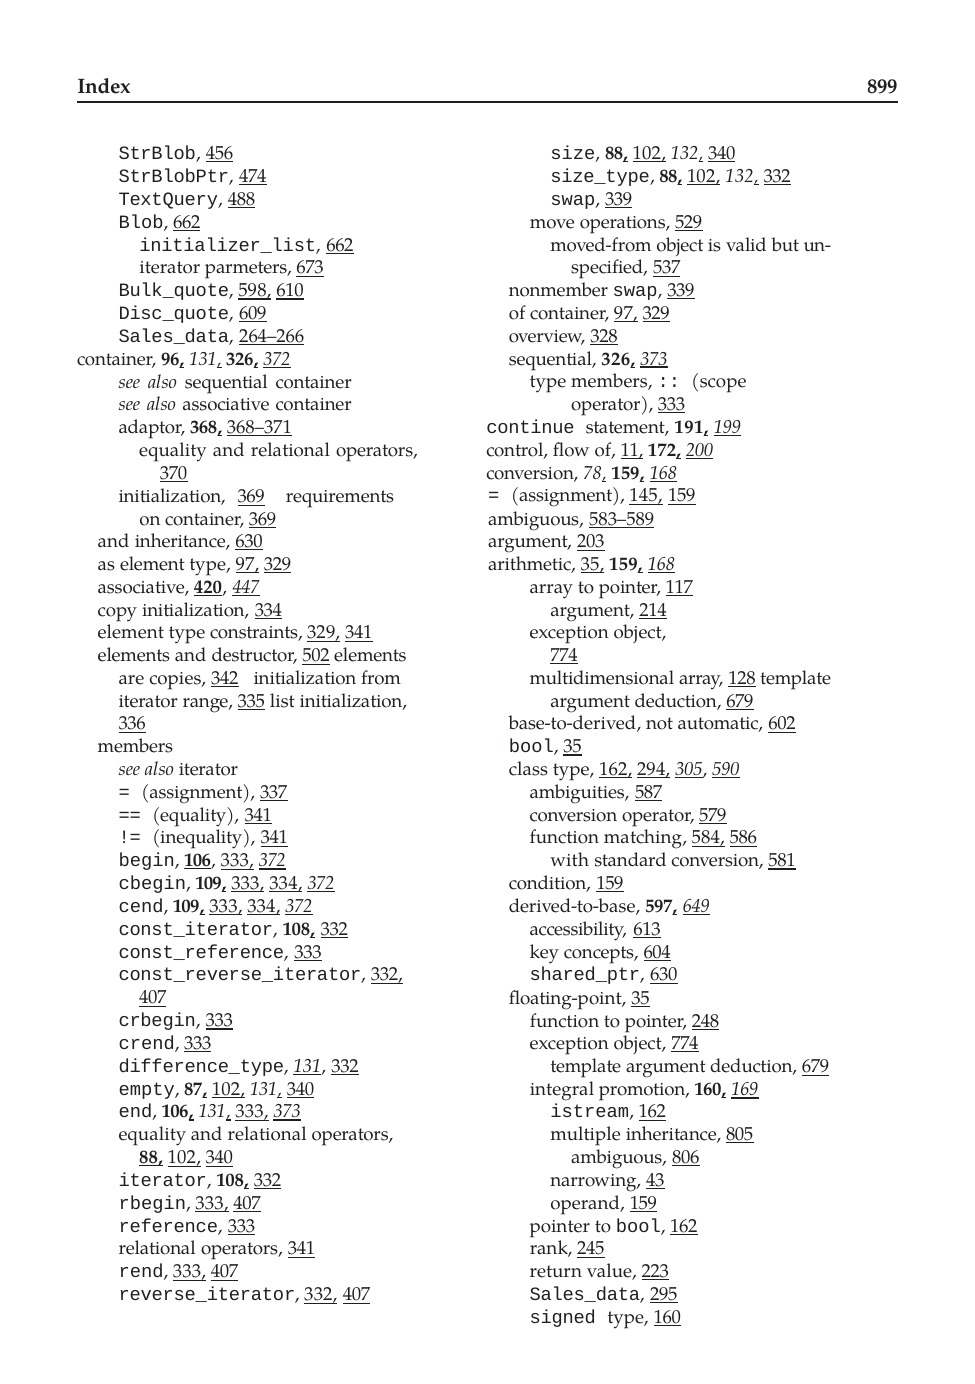

Index
899

size, 88, 102, 132, 340
size_type, 88, 102, 132, 332
swap, 339
move operations, 529
moved-from object is valid but un- specified, 537
nonmember swap, 339
of container, 97, 329
overview, 328
sequential, 326, 373
type members, :: (scope operator), 333
continue statement, 191, 199
control, flow of, 11, 172, 200
conversion, 78, 159, 168
= (assignment), 145, 159
ambiguous, 583–589
argument, 203
arithmetic, 35, 159, 168
array to pointer, 117 argument, 214
exception object, 774
multidimensional array, 128 template argument deduction, 679
base-to-derived, not automatic, 602
bool, 35
class type, 162, 294, 305, 590
ambiguities, 587
conversion operator, 579
function matching, 584, 586 with standard conversion, 581
condition, 159
derived-to-base, 597, 649
accessibility, 613
key concepts, 604
shared_ptr, 630
floating-point, 35 function to pointer, 248
exception object, 774
template argument deduction, 679 integral promotion, 160, 169
istream, 162
multiple inheritance, 805
ambiguous, 806
narrowing, 43
operand, 159
pointer to bool, 162 rank, 245
return value, 223
Sales_data, 295
signed type, 160
StrBlob, 456
StrBlobPtr, 474
TextQuery, 488
Blob, 662
initializer_list, 662
iterator parmeters, 673
Bulk_quote, 598, 610
Disc_quote, 609
Sales_data, 264–266
container, 96, 131, 326, 372
see also sequential container see also associative container adaptor, 368, 368–371
equality and relational operators, 370
initialization, 369 requirements on container, 369
and inheritance, 630
as element type, 97, 329
associative, 420, 447
copy initialization, 334
element type constraints, 329, 341
elements and destructor, 502 elements are copies, 342 initialization from iterator range, 335 list initialization, 336
members
see also iterator
= (assignment), 337
== (equality), 341
!= (inequality), 341
begin, 106, 333, 372
cbegin, 109, 333, 334, 372
cend, 109, 333, 334, 372
const_iterator, 108, 332
const_reference, 333
const_reverse_iterator, 332,
407
crbegin, 333
crend, 333
difference_type, 131, 332
empty, 87, 102, 131, 340
end, 106, 131, 333, 373
equality and relational operators,
88, 102, 340
iterator, 108, 332
rbegin, 333, 407
reference, 333
relational operators, 341
rend, 333, 407
reverse_iterator, 332, 407